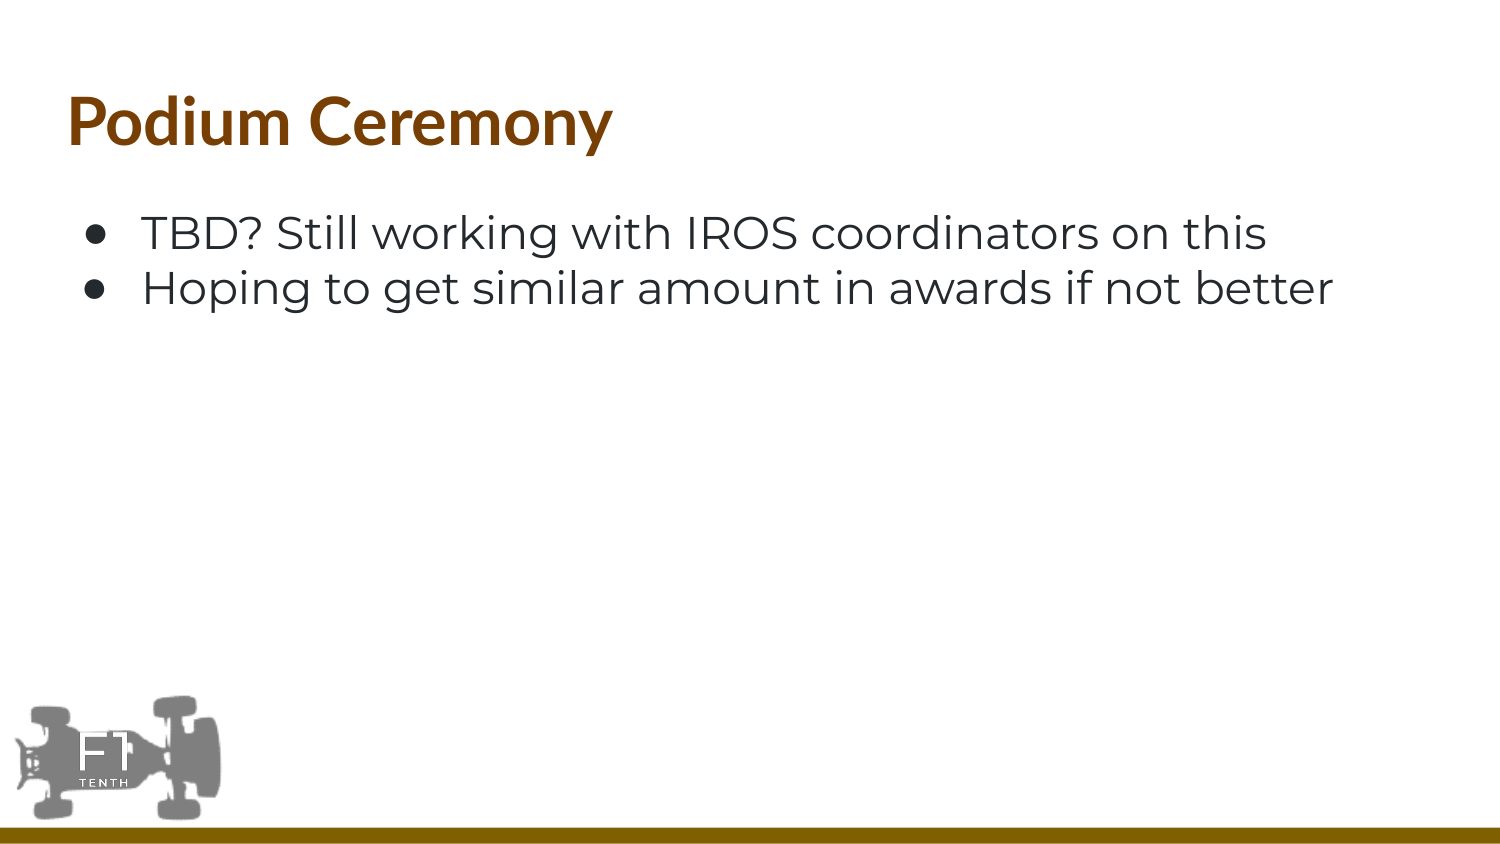

# Podium Ceremony
TBD? Still working with IROS coordinators on this
Hoping to get similar amount in awards if not better